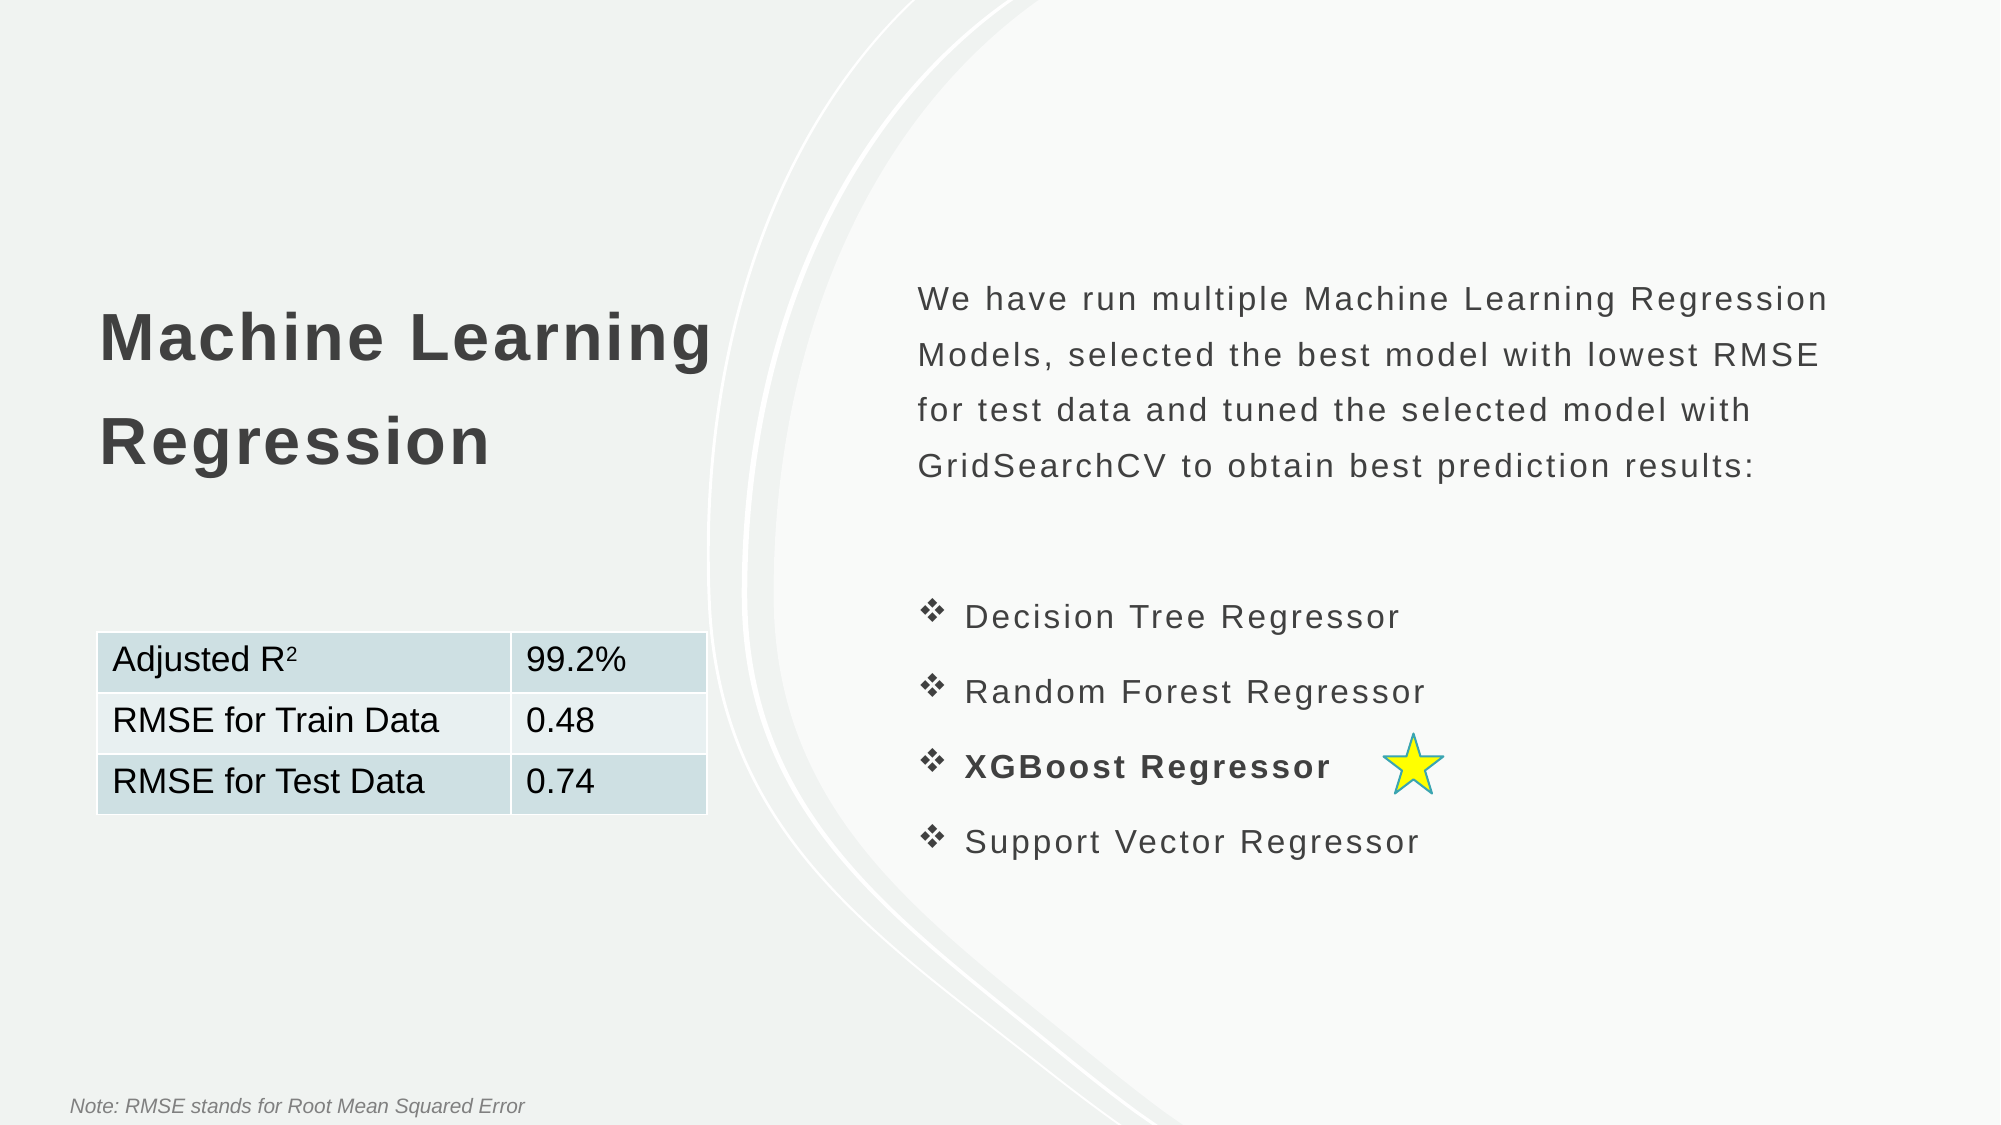

# Machine Learning Regression
We have run multiple Machine Learning Regression Models, selected the best model with lowest RMSE for test data and tuned the selected model with GridSearchCV to obtain best prediction results:

Decision Tree Regressor
Random Forest Regressor
XGBoost Regressor
Support Vector Regressor
| Adjusted R2 | 99.2% |
| --- | --- |
| RMSE for Train Data | 0.48 |
| RMSE for Test Data | 0.74 |

Note: RMSE stands for Root Mean Squared Error